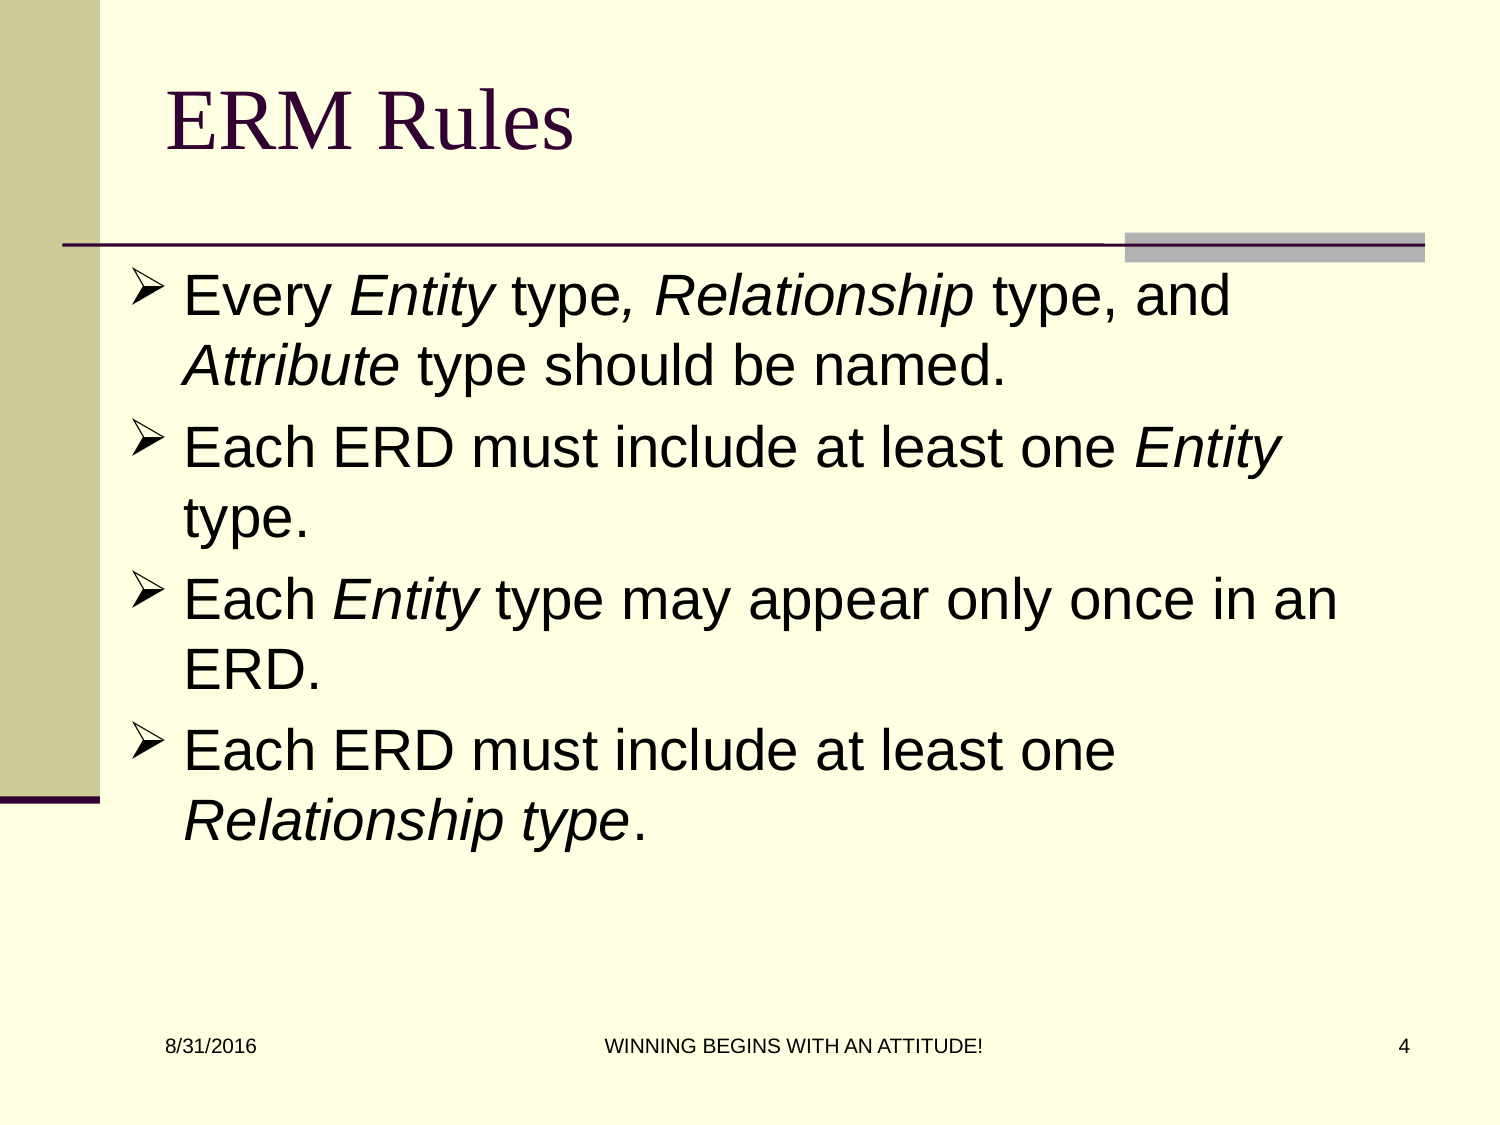

# ERM Rules
Every Entity type, Relationship type, and Attribute type should be named.
Each ERD must include at least one Entity type.
Each Entity type may appear only once in an ERD.
Each ERD must include at least one Relationship type.
WINNING BEGINS WITH AN ATTITUDE!
4
8/31/2016